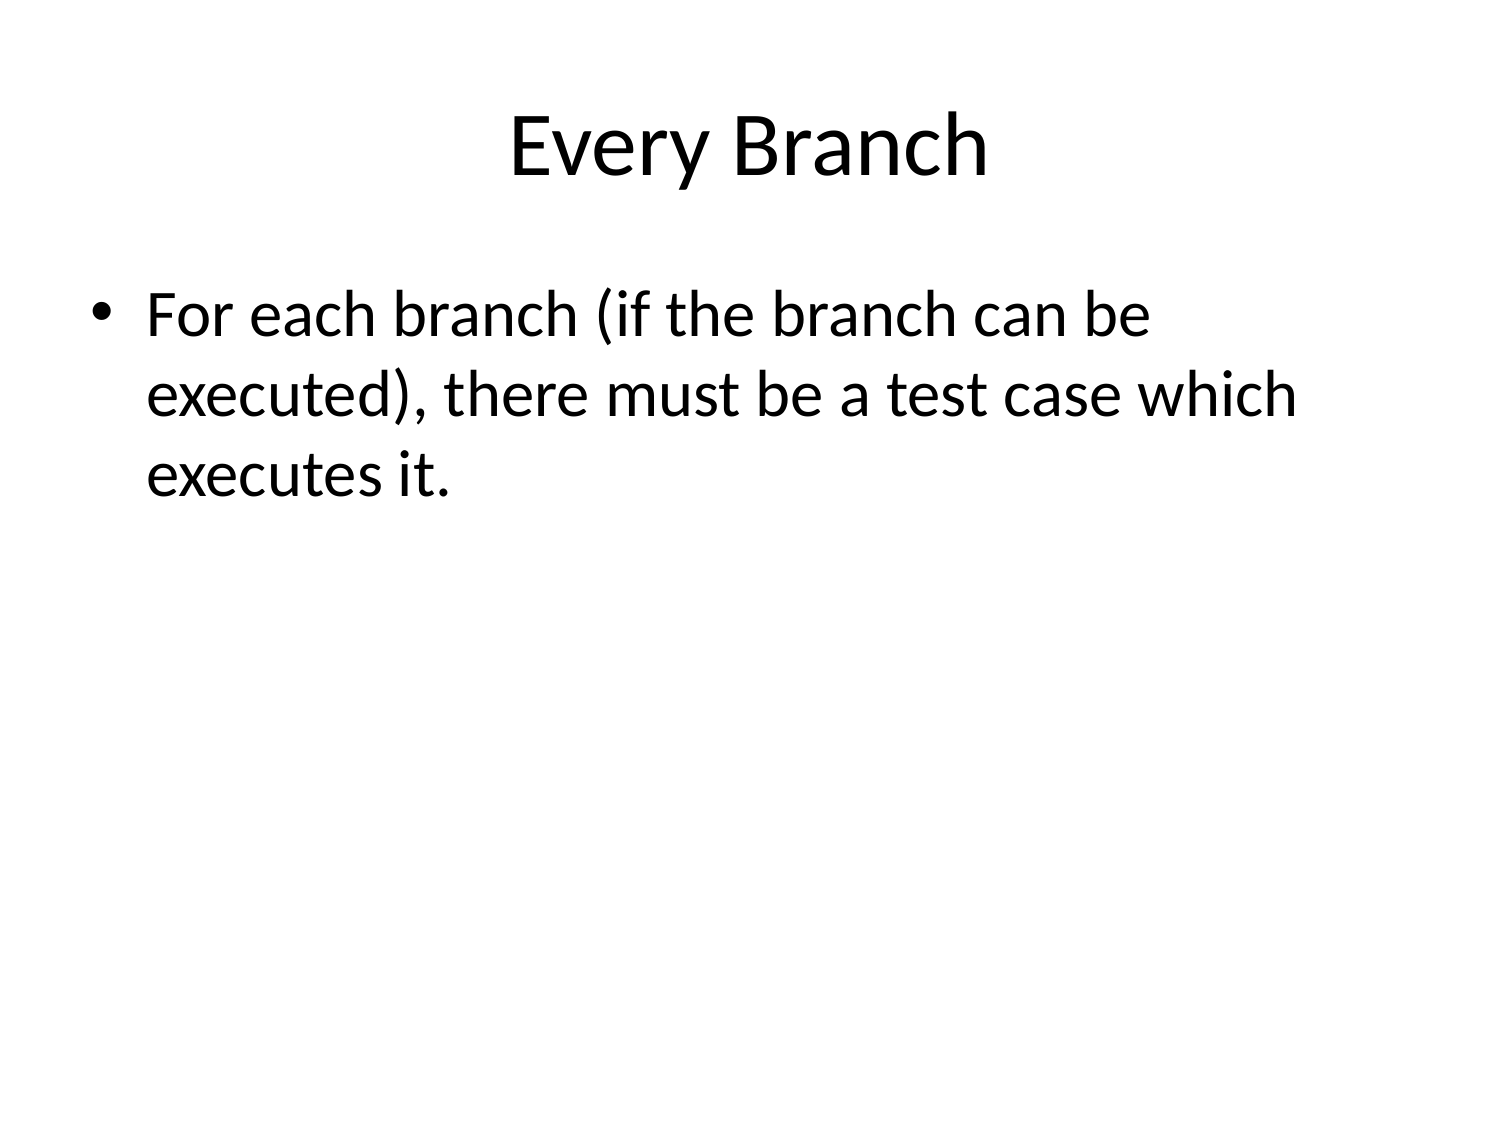

# Every Branch
For each branch (if the branch can be executed), there must be a test case which executes it.